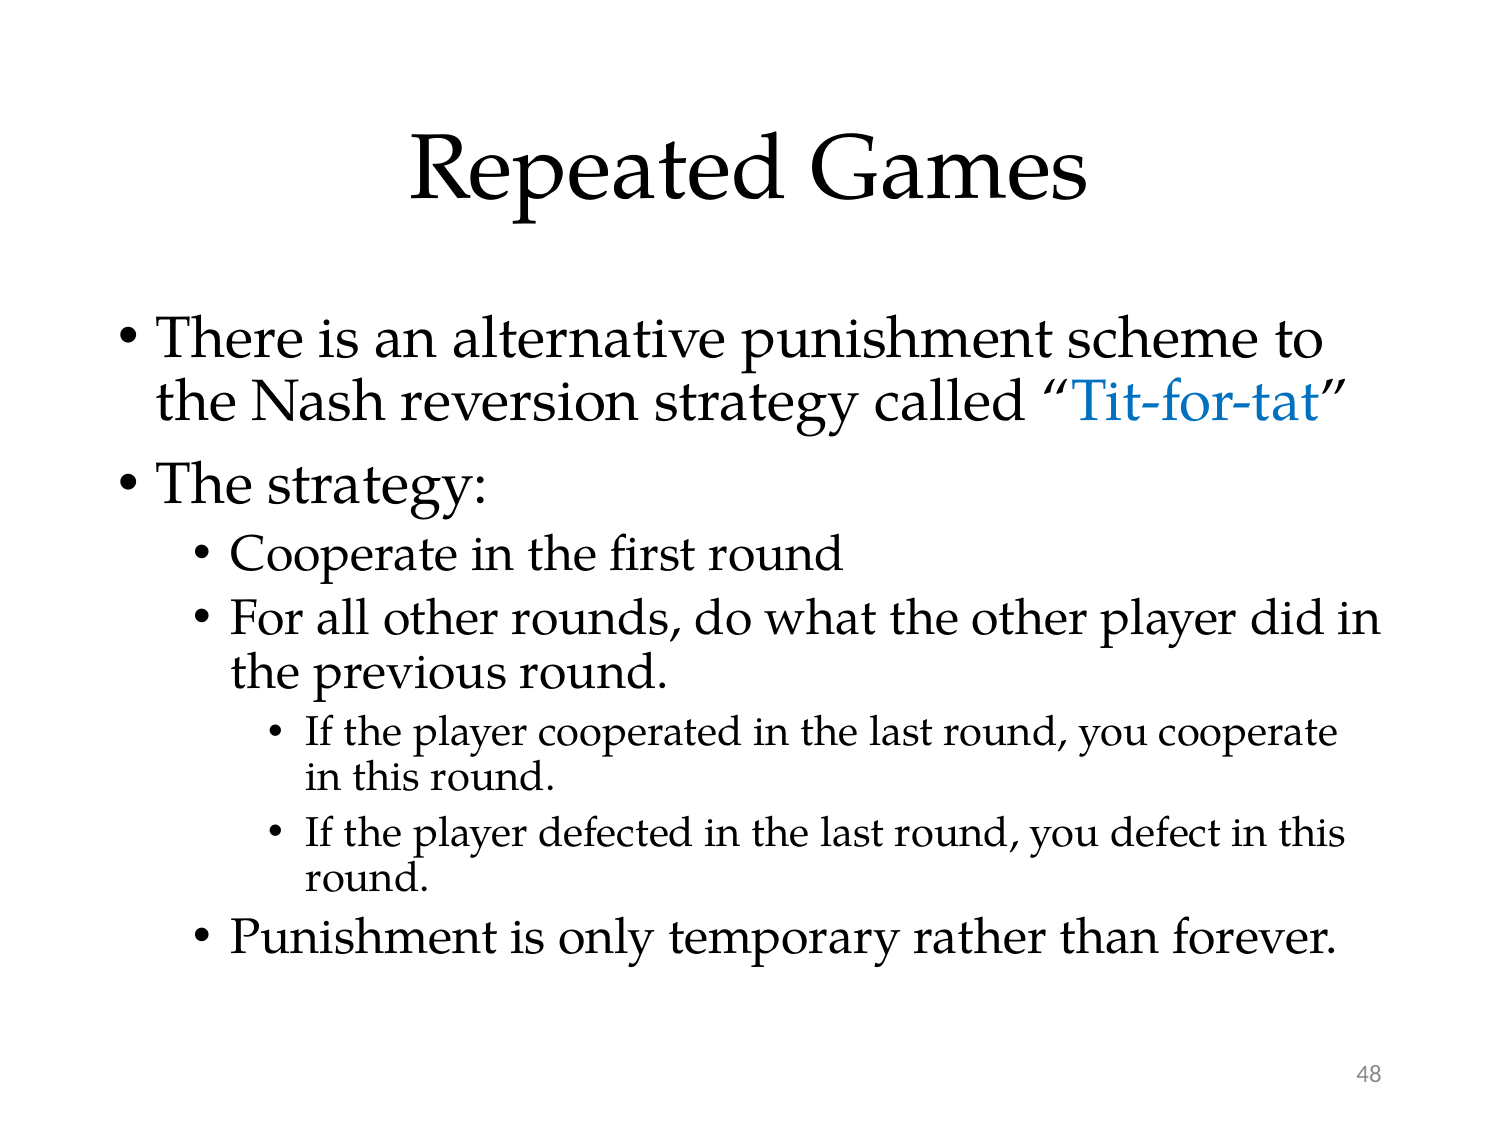

# Repeated Games
There is an alternative punishment scheme to the Nash reversion strategy called “Tit-for-tat”
The strategy:
Cooperate in the first round
For all other rounds, do what the other player did in the previous round.
If the player cooperated in the last round, you cooperate in this round.
If the player defected in the last round, you defect in this round.
Punishment is only temporary rather than forever.
48